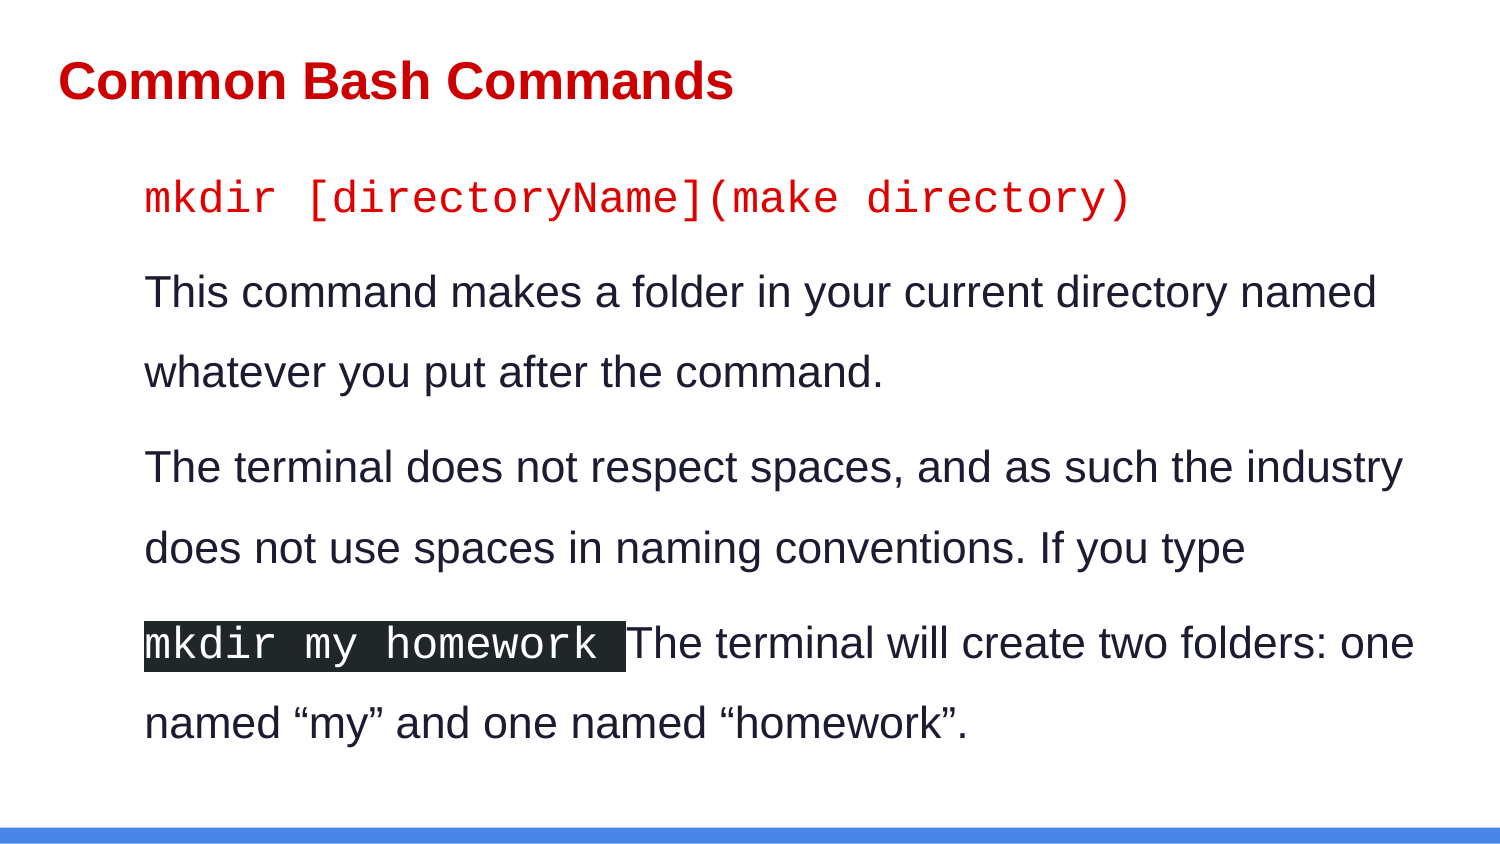

# Common Bash Commands
mkdir [directoryName](make directory)
This command makes a folder in your current directory named whatever you put after the command.
The terminal does not respect spaces, and as such the industry does not use spaces in naming conventions. If you type
mkdir my homework The terminal will create two folders: one named “my” and one named “homework”.